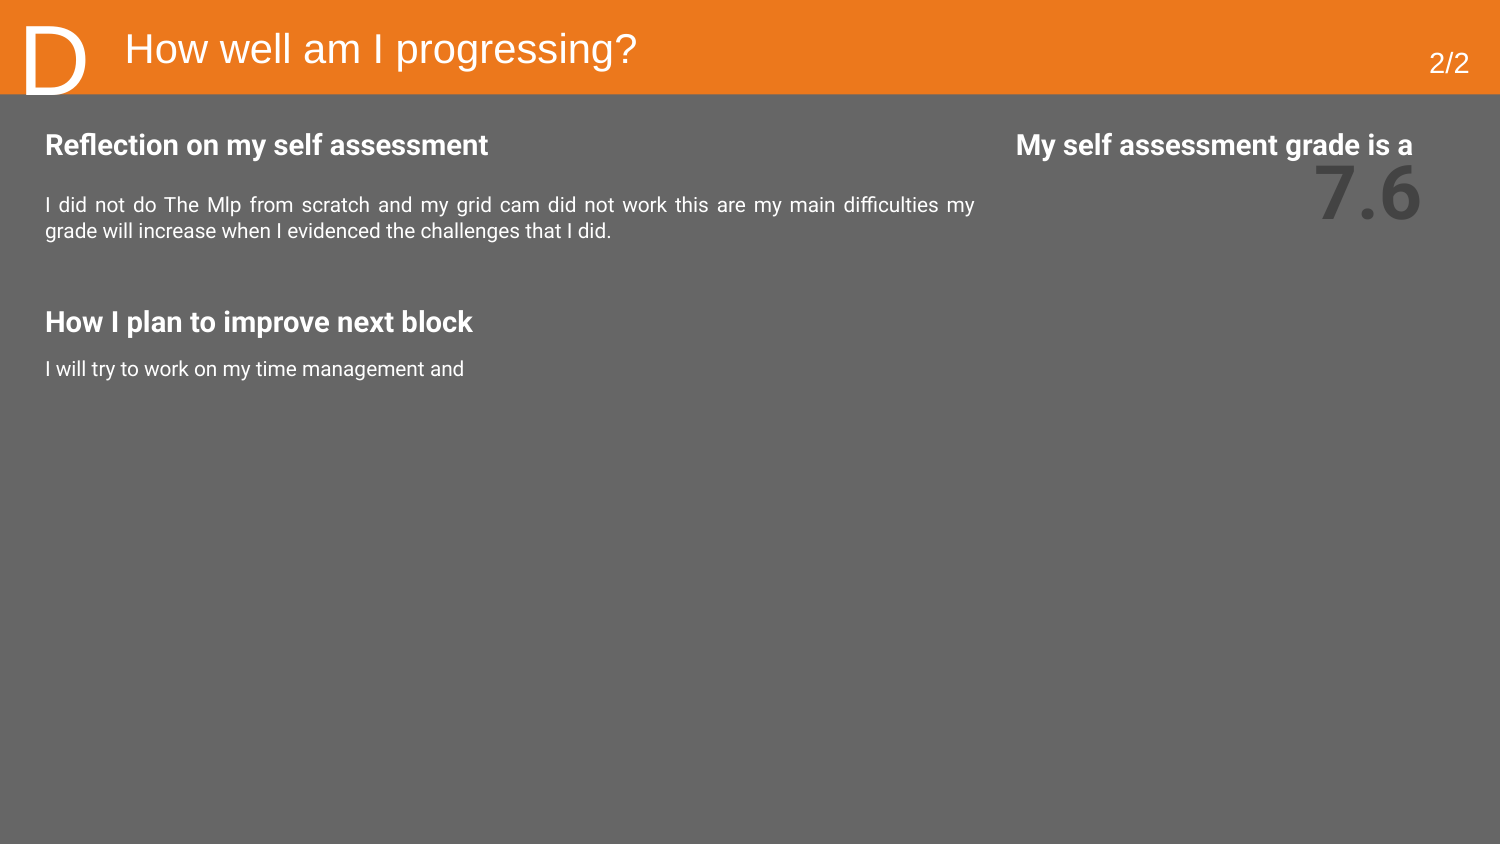

# How well am I progressing?
2/2
D

Reflection on my self assessment
My self assessment grade is a
7.6
I did not do The Mlp from scratch and my grid cam did not work this are my main difficulties my grade will increase when I evidenced the challenges that I did.

How I plan to improve next block
I will try to work on my time management and